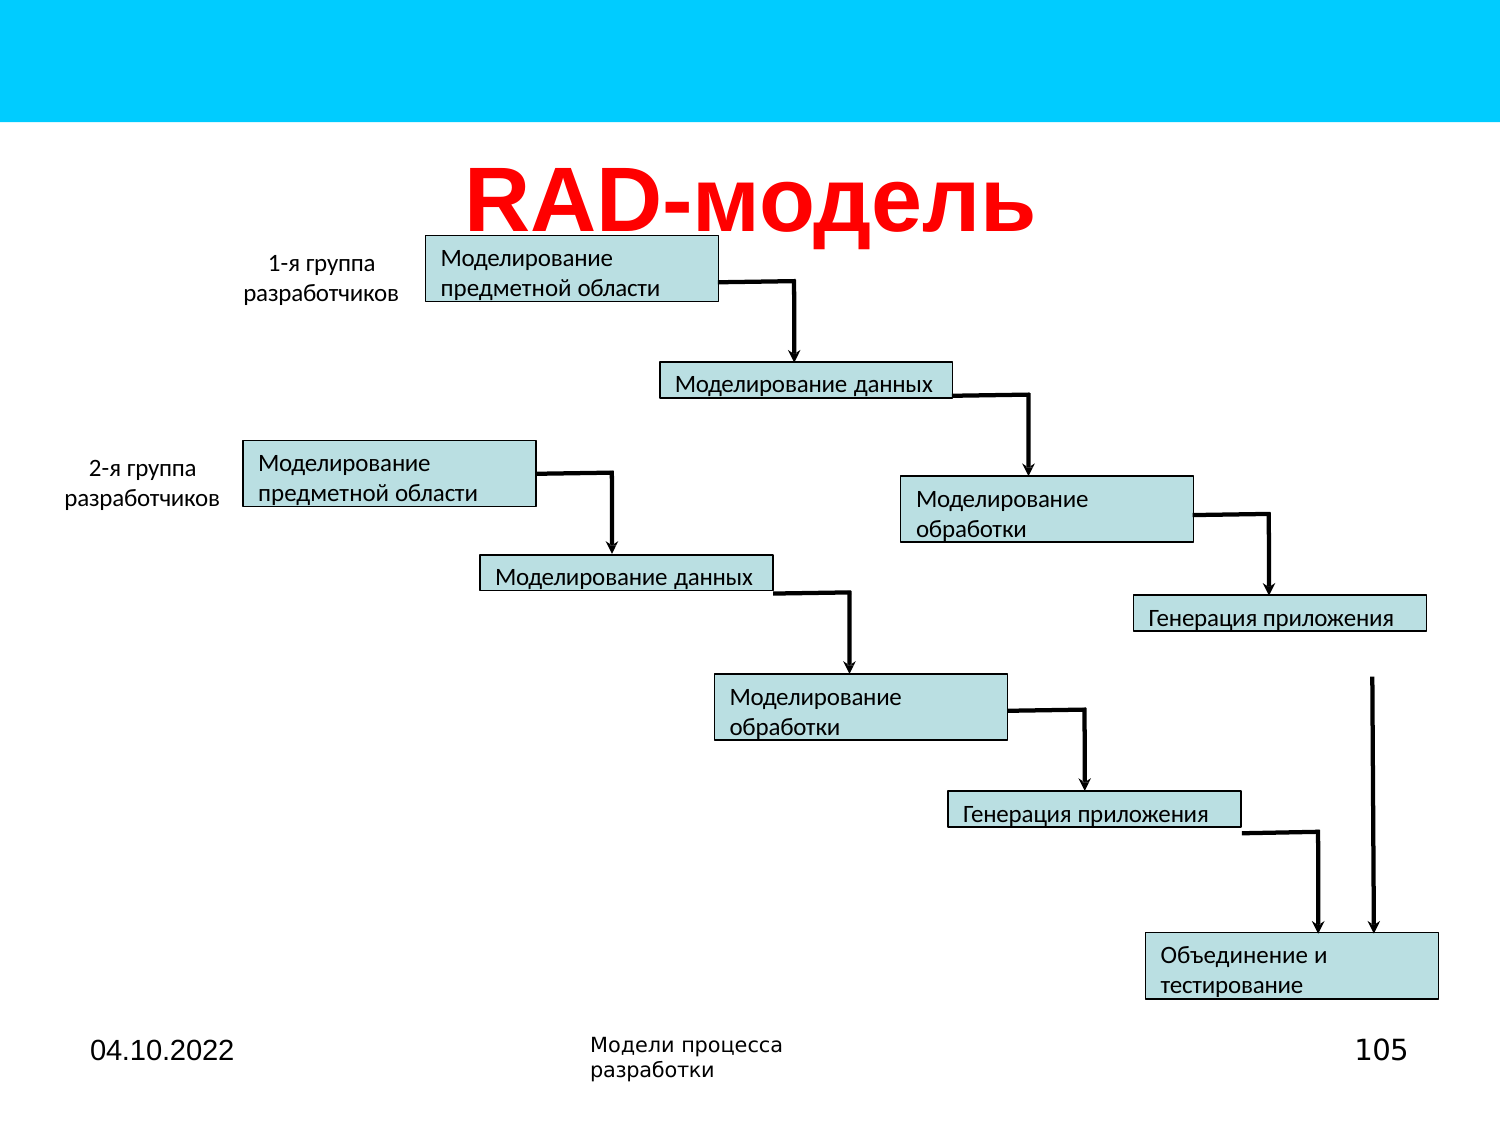

# RAD-модель
Моделирование предметной области
1-я группа разработчиков

Моделирование данных

Моделирование предметной области
2-я группа разработчиков

Моделирование обработки

Моделирование данных

Генерация приложения
Моделирование обработки

Генерация приложения

Объединение и тестирование
105
Модели процесса разработки
04.10.2022